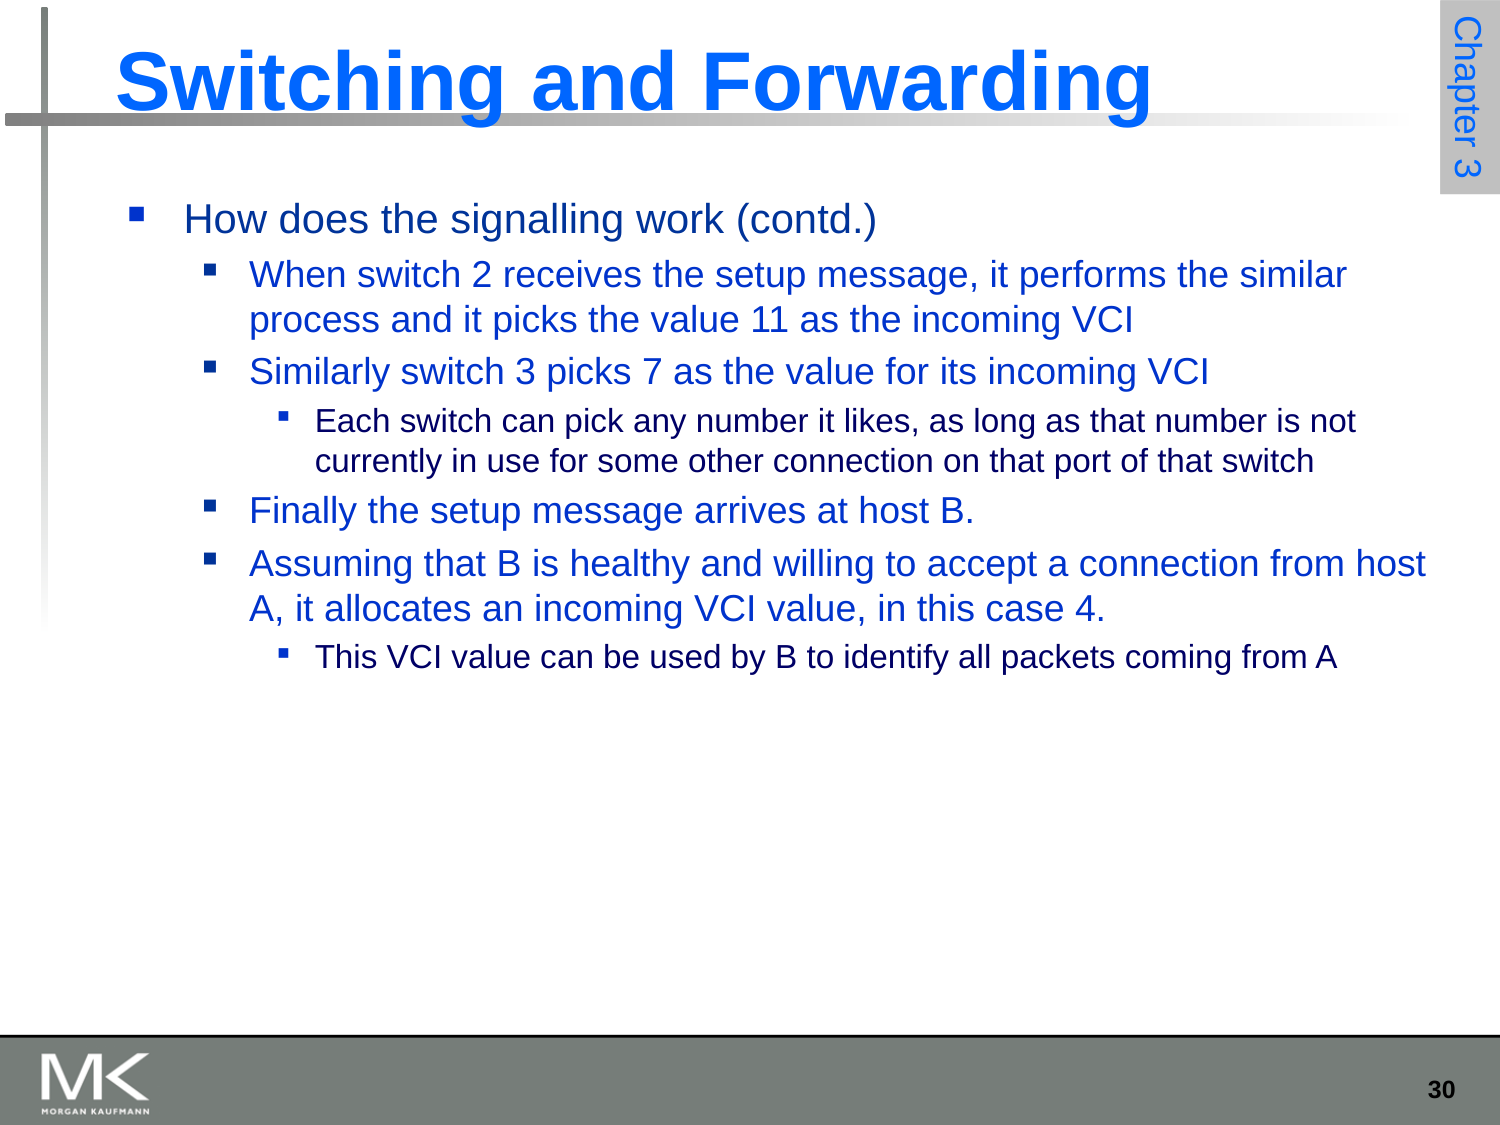

# Switching and Forwarding
How does the signalling work (contd.)
When switch 2 receives the setup message, it performs the similar process and it picks the value 11 as the incoming VCI
Similarly switch 3 picks 7 as the value for its incoming VCI
Each switch can pick any number it likes, as long as that number is not currently in use for some other connection on that port of that switch
Finally the setup message arrives at host B.
Assuming that B is healthy and willing to accept a connection from host A, it allocates an incoming VCI value, in this case 4.
This VCI value can be used by B to identify all packets coming from A